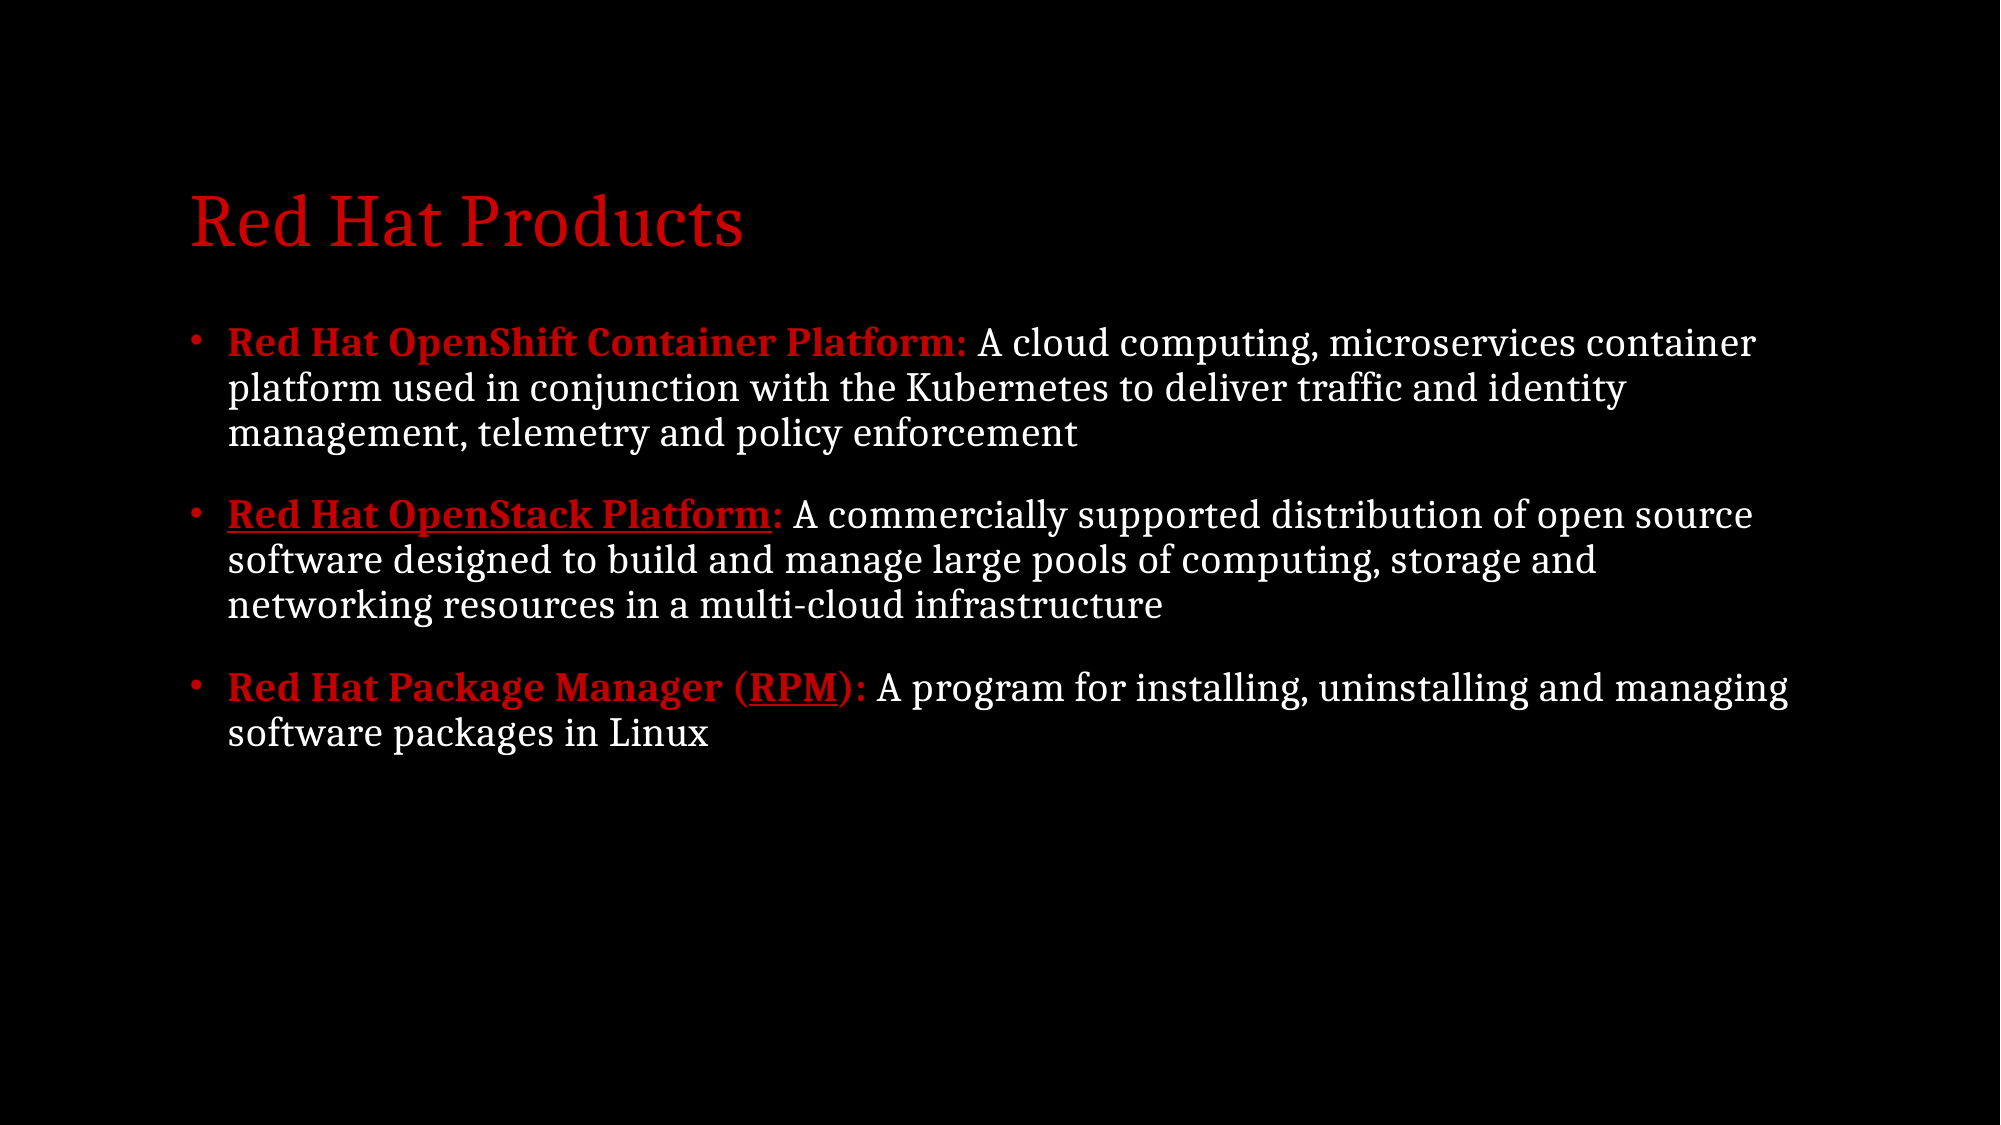

# Red Hat Products
Red Hat OpenShift Container Platform: A cloud computing, microservices container platform used in conjunction with the Kubernetes to deliver traffic and identity management, telemetry and policy enforcement
Red Hat OpenStack Platform: A commercially supported distribution of open source software designed to build and manage large pools of computing, storage and networking resources in a multi-cloud infrastructure
Red Hat Package Manager (RPM): A program for installing, uninstalling and managing software packages in Linux